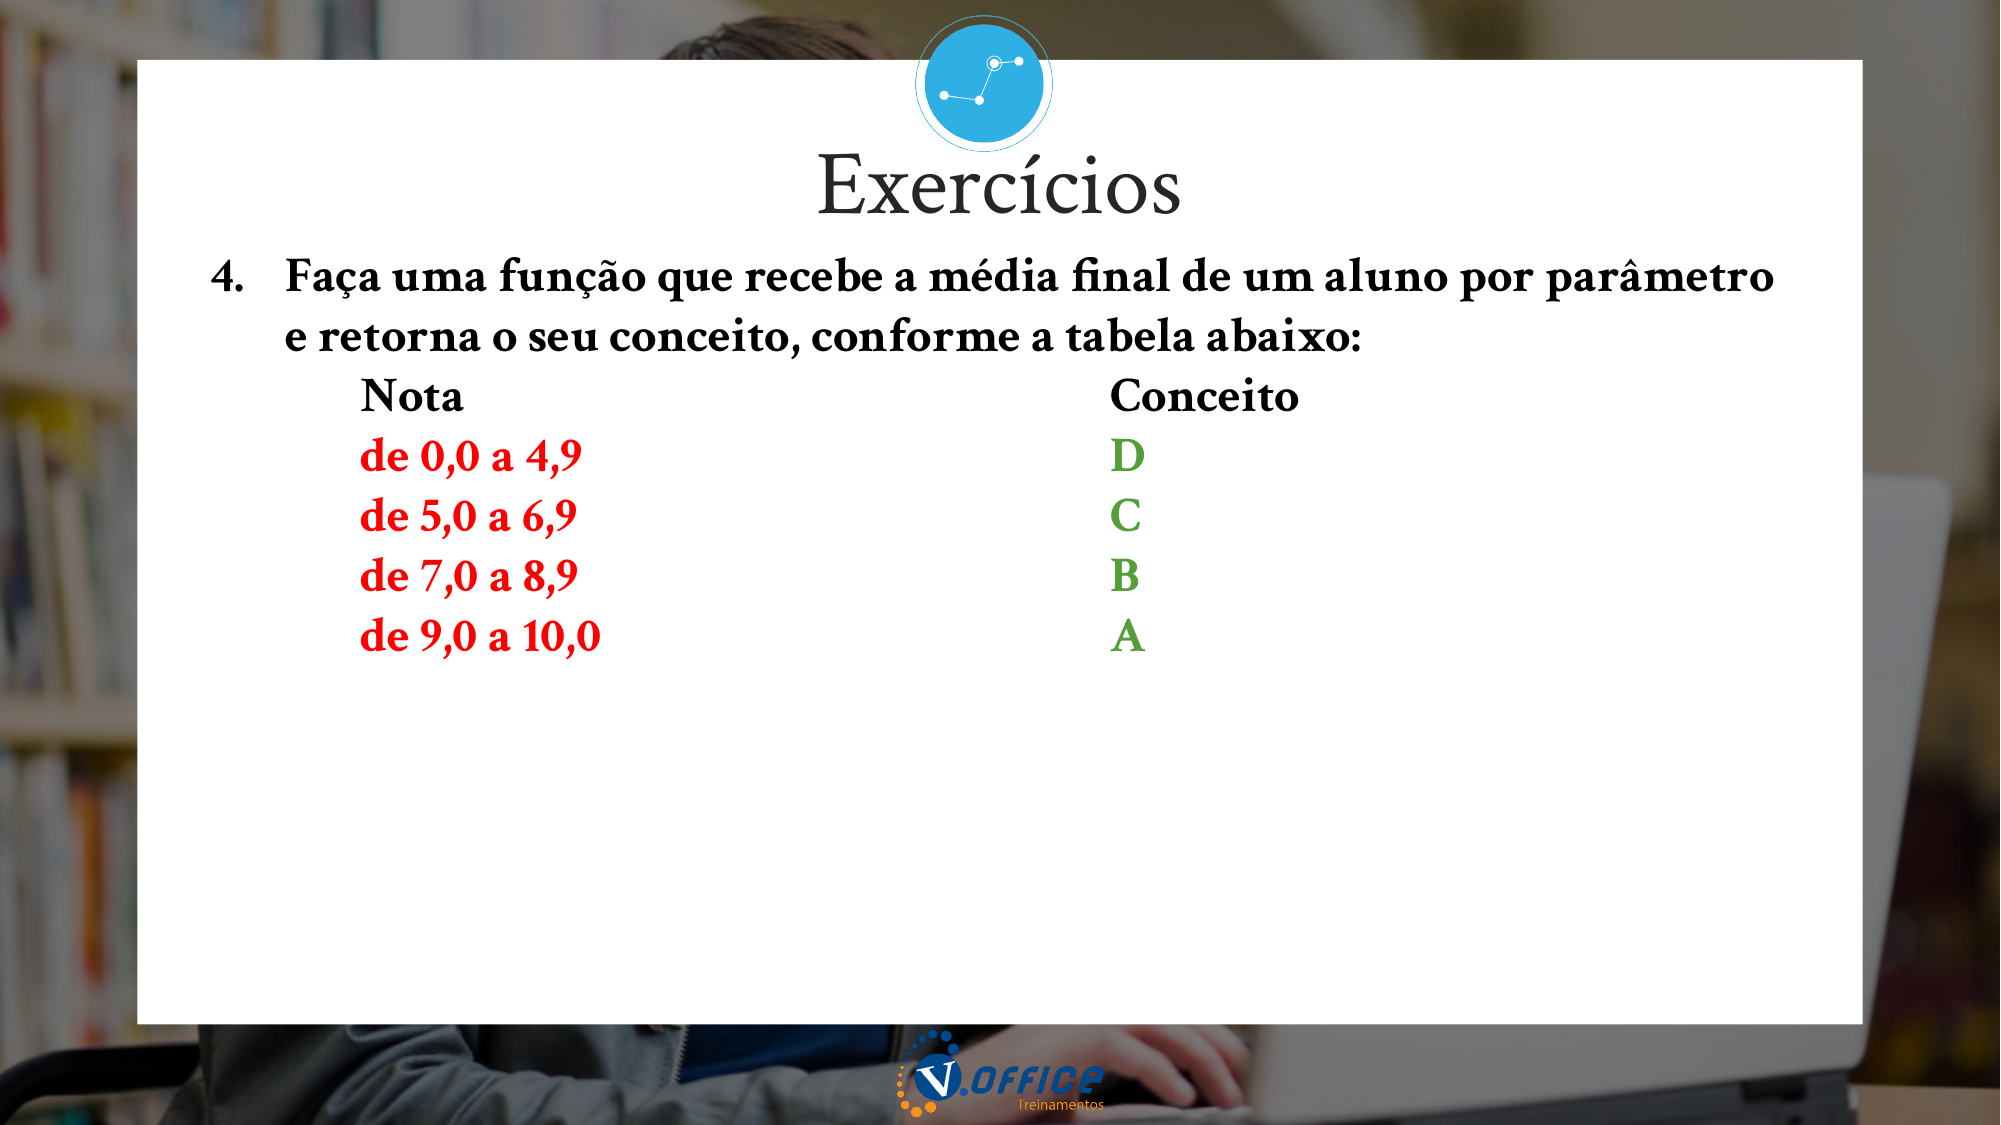

Exercícios
Faça uma função que recebe a média final de um aluno por parâmetro e retorna o seu conceito, conforme a tabela abaixo:
	Nota					Conceito
	de 0,0 a 4,9				D
	de 5,0 a 6,9				C
	de 7,0 a 8,9				B
	de 9,0 a 10,0				A